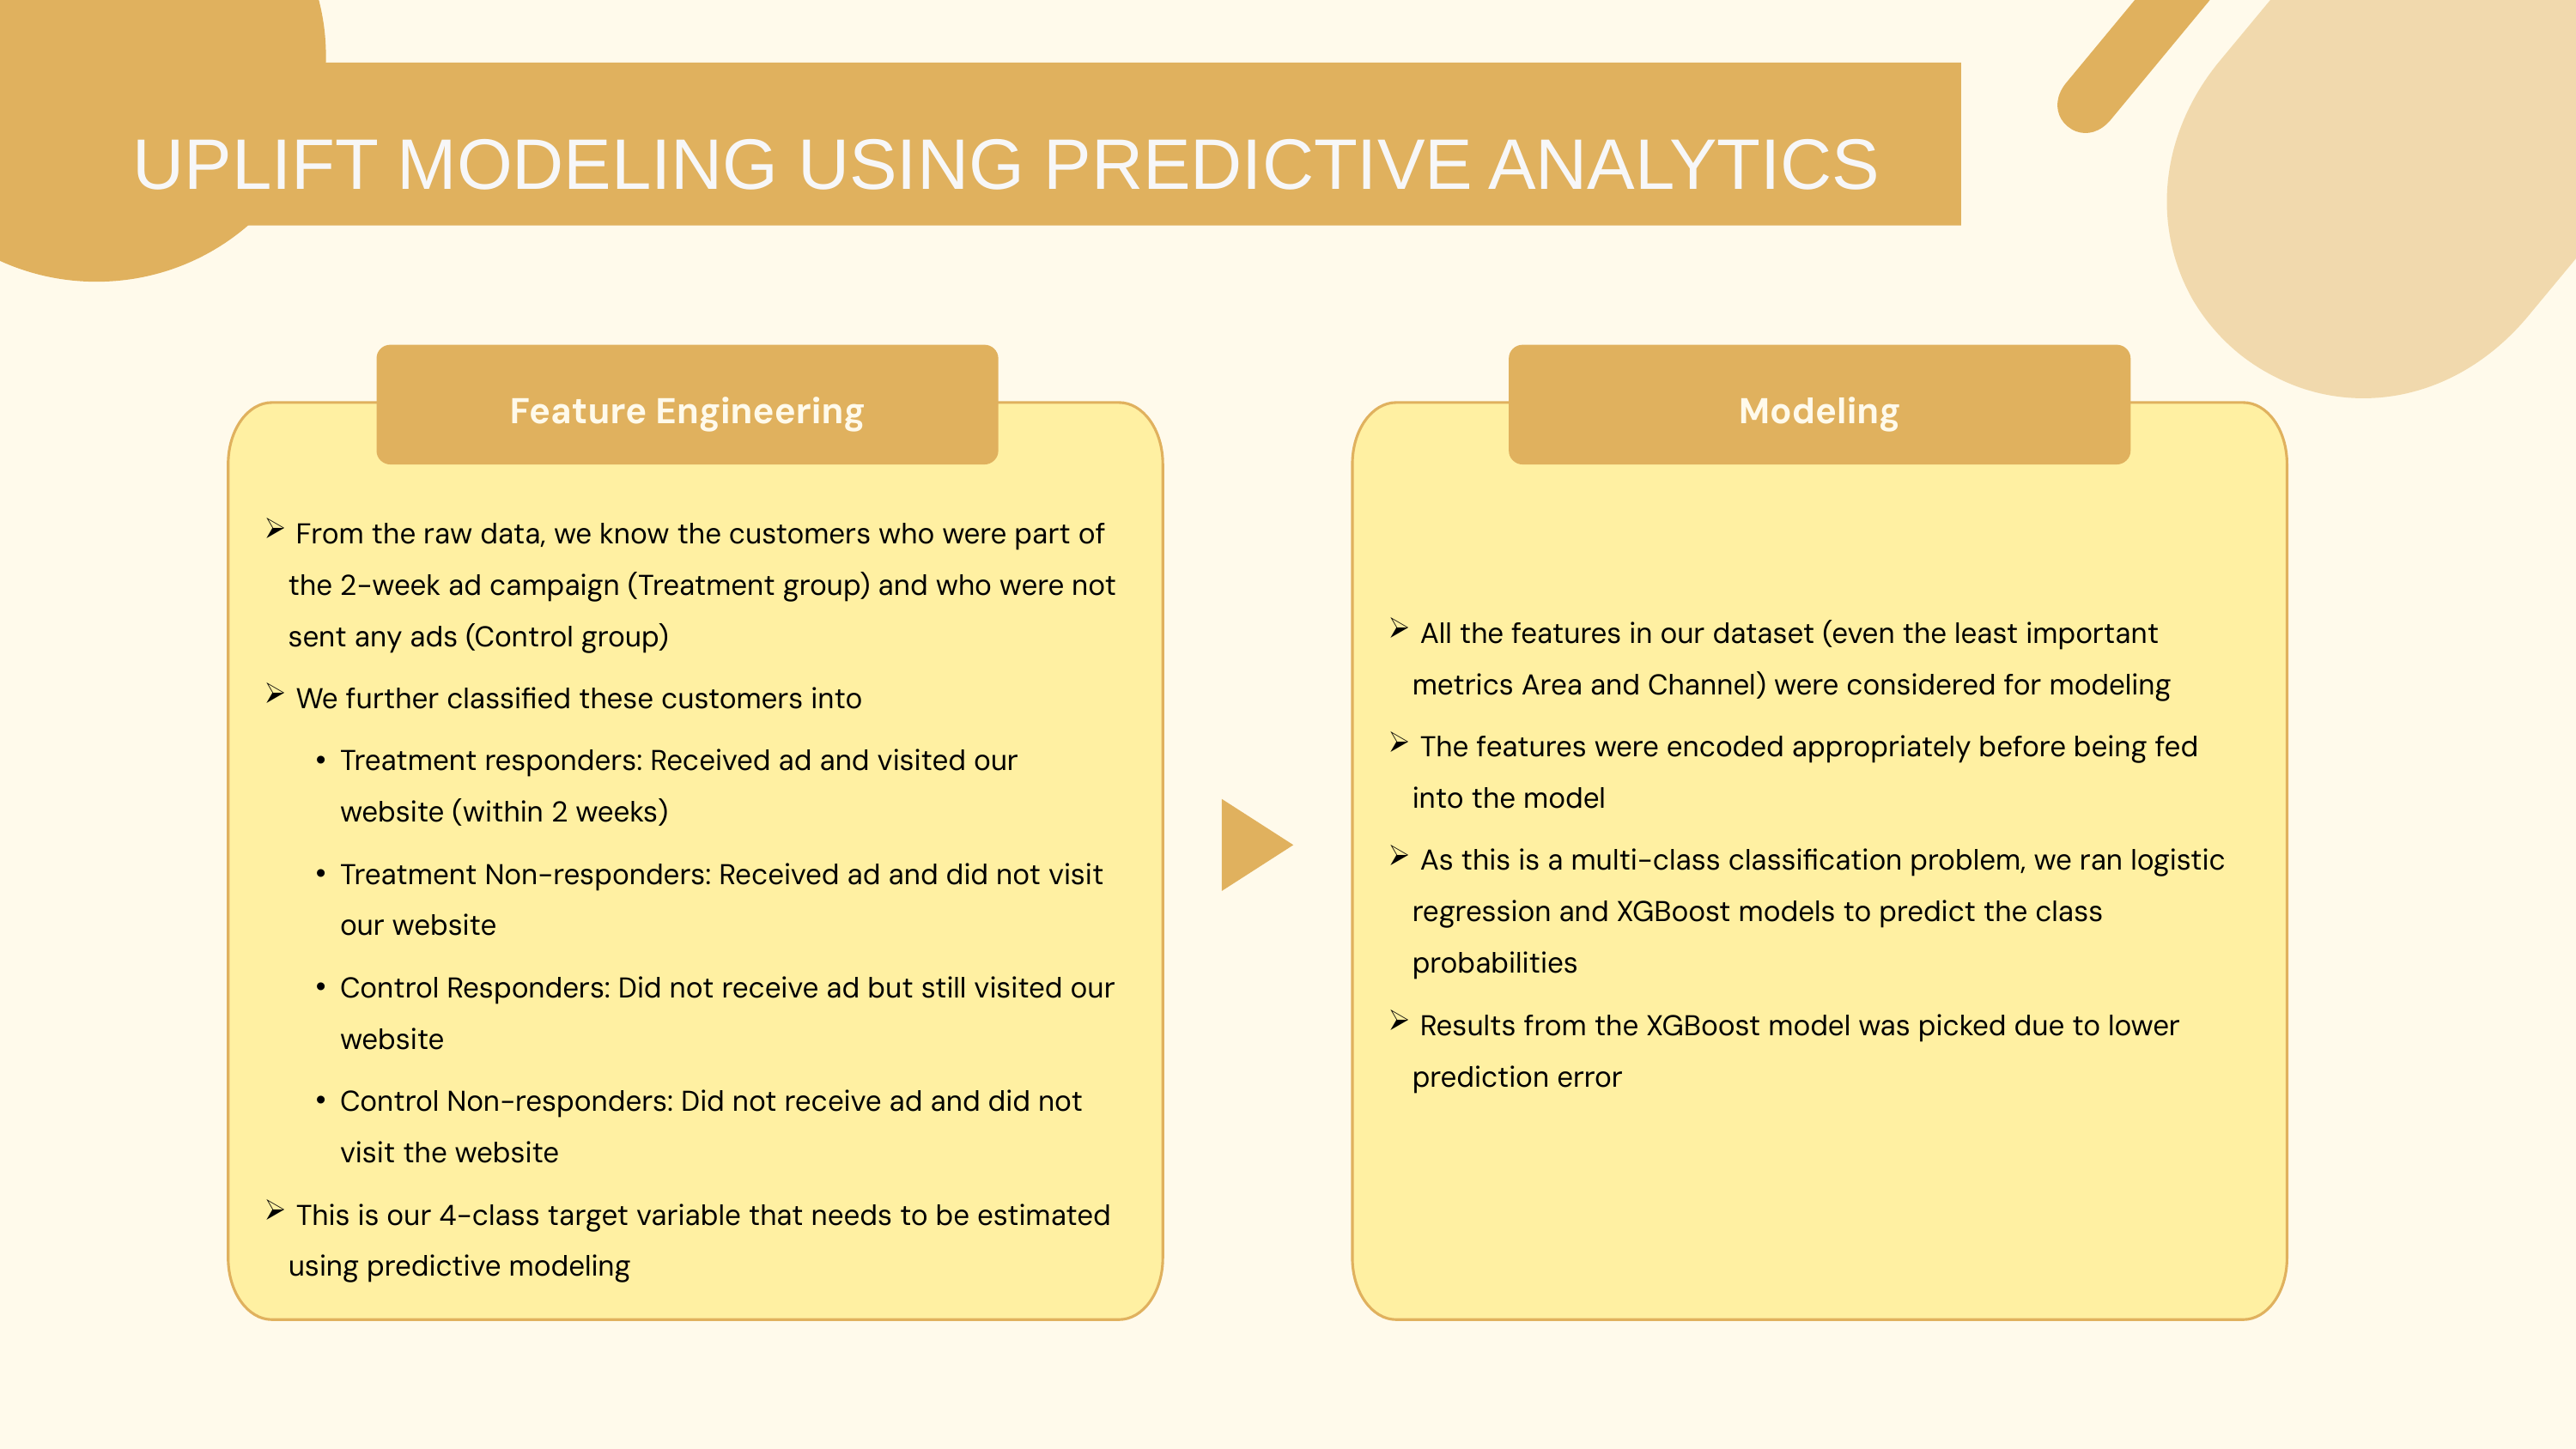

UPLIFT MODELING USING PREDICTIVE ANALYTICS

Feature Engineering

Modeling

 All the features in our dataset (even the least important metrics Area and Channel) were considered for modeling
 The features were encoded appropriately before being fed into the model
 As this is a multi-class classification problem, we ran logistic regression and XGBoost models to predict the class probabilities
 Results from the XGBoost model was picked due to lower prediction error

 From the raw data, we know the customers who were part of the 2-week ad campaign (Treatment group) and who were not sent any ads (Control group)
 We further classified these customers into
Treatment responders: Received ad and visited our website (within 2 weeks)
Treatment Non-responders: Received ad and did not visit our website
Control Responders: Did not receive ad but still visited our website
Control Non-responders: Did not receive ad and did not visit the website
 This is our 4-class target variable that needs to be estimated using predictive modeling